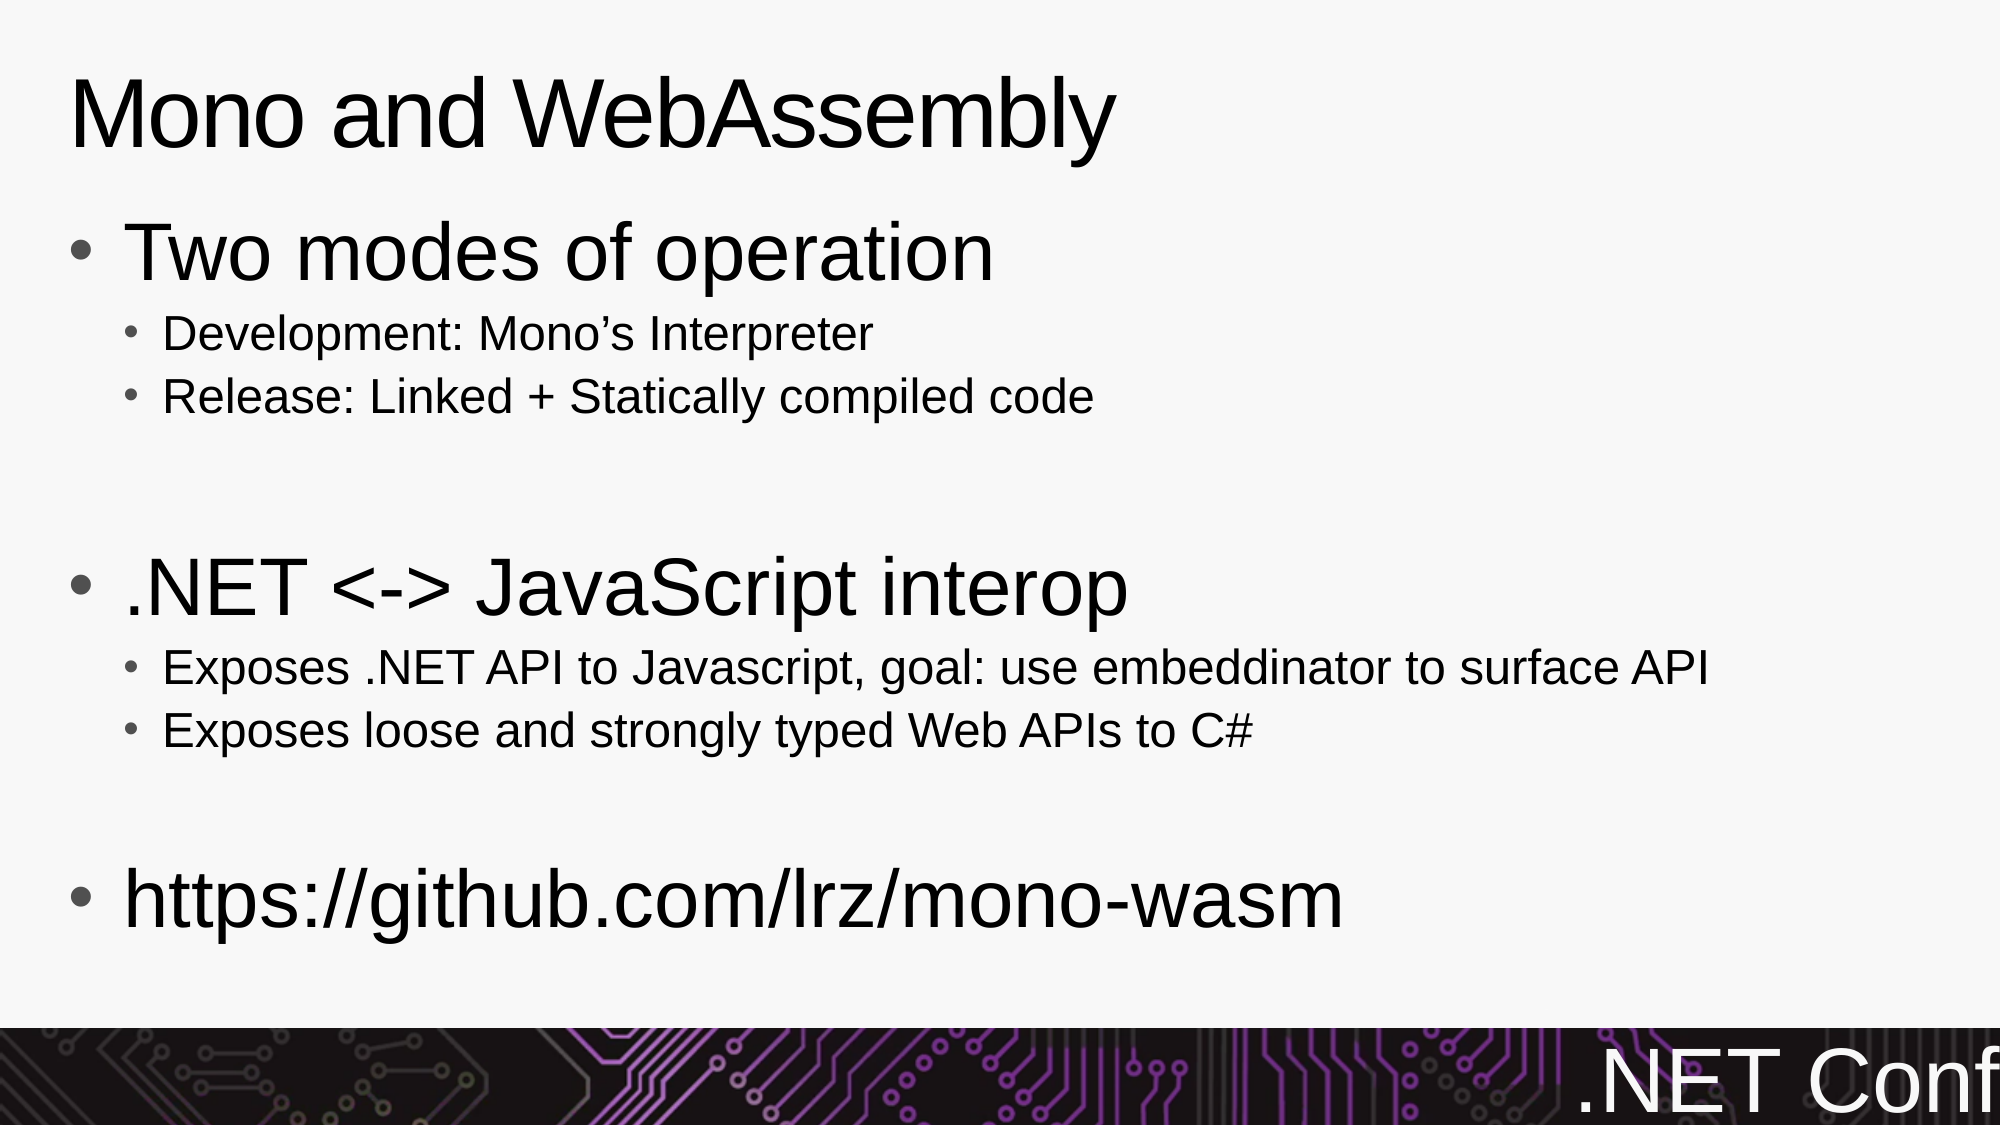

# Mono and WebAssembly
Two modes of operation
Development: Mono’s Interpreter
Release: Linked + Statically compiled code

.NET <-> JavaScript interop
Exposes .NET API to Javascript, goal: use embeddinator to surface API
Exposes loose and strongly typed Web APIs to C#

https://github.com/lrz/mono-wasm